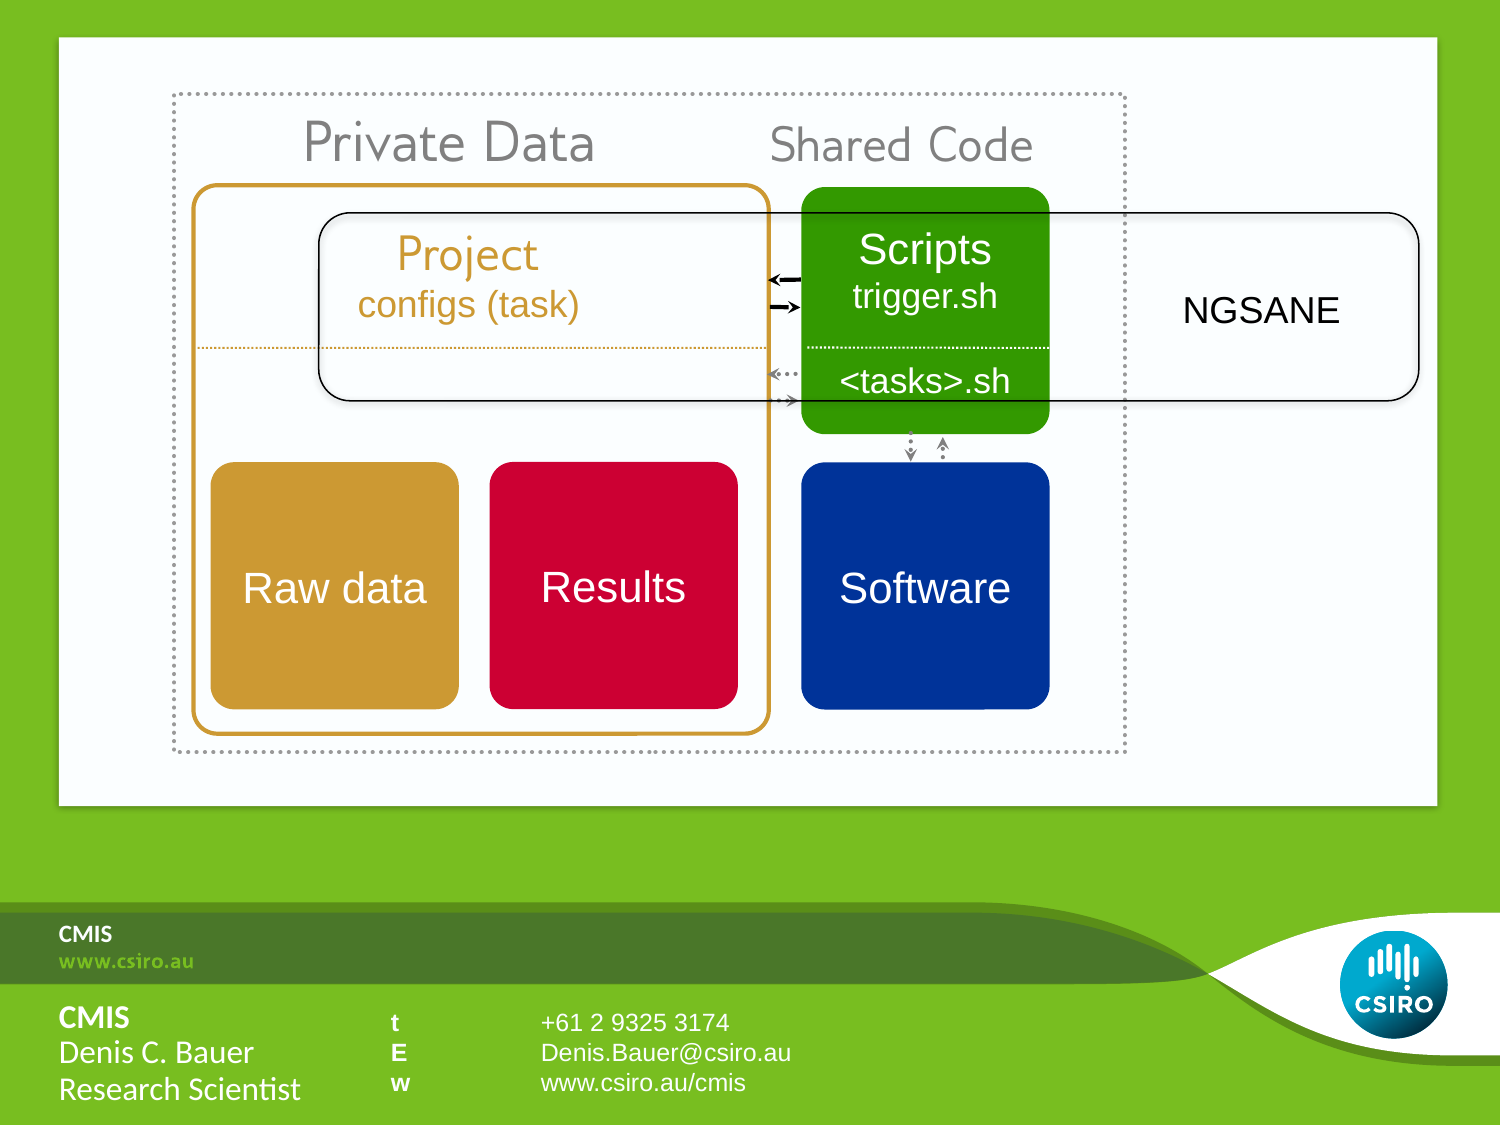

Scripts
trigger.sh

<tasks>.sh

Results
Raw data
Software
Shared Code
Project
configs (task)
Private Data

NGSANE
CMIS
CMIS
Denis C. Bauer
Research Scientist
t	+61 2 9325 3174
E	Denis.Bauer@csiro.au
w	www.csiro.au/cmis